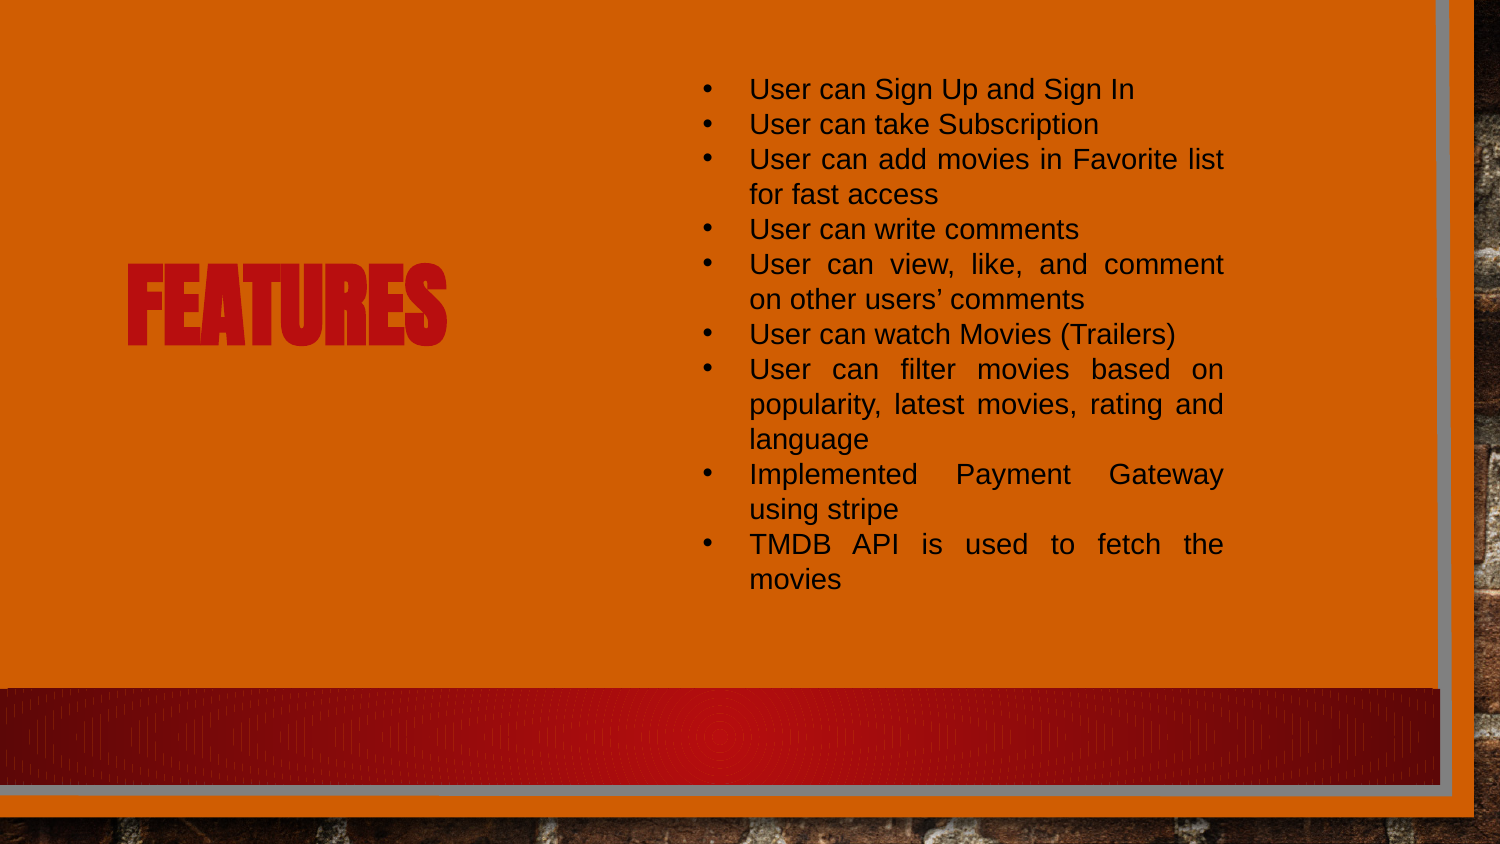

# Features
User can Sign Up and Sign In
User can take Subscription
User can add movies in Favorite list for fast access
User can write comments
User can view, like, and comment on other users’ comments
User can watch Movies (Trailers)
User can filter movies based on popularity, latest movies, rating and language
Implemented Payment Gateway using stripe
TMDB API is used to fetch the movies